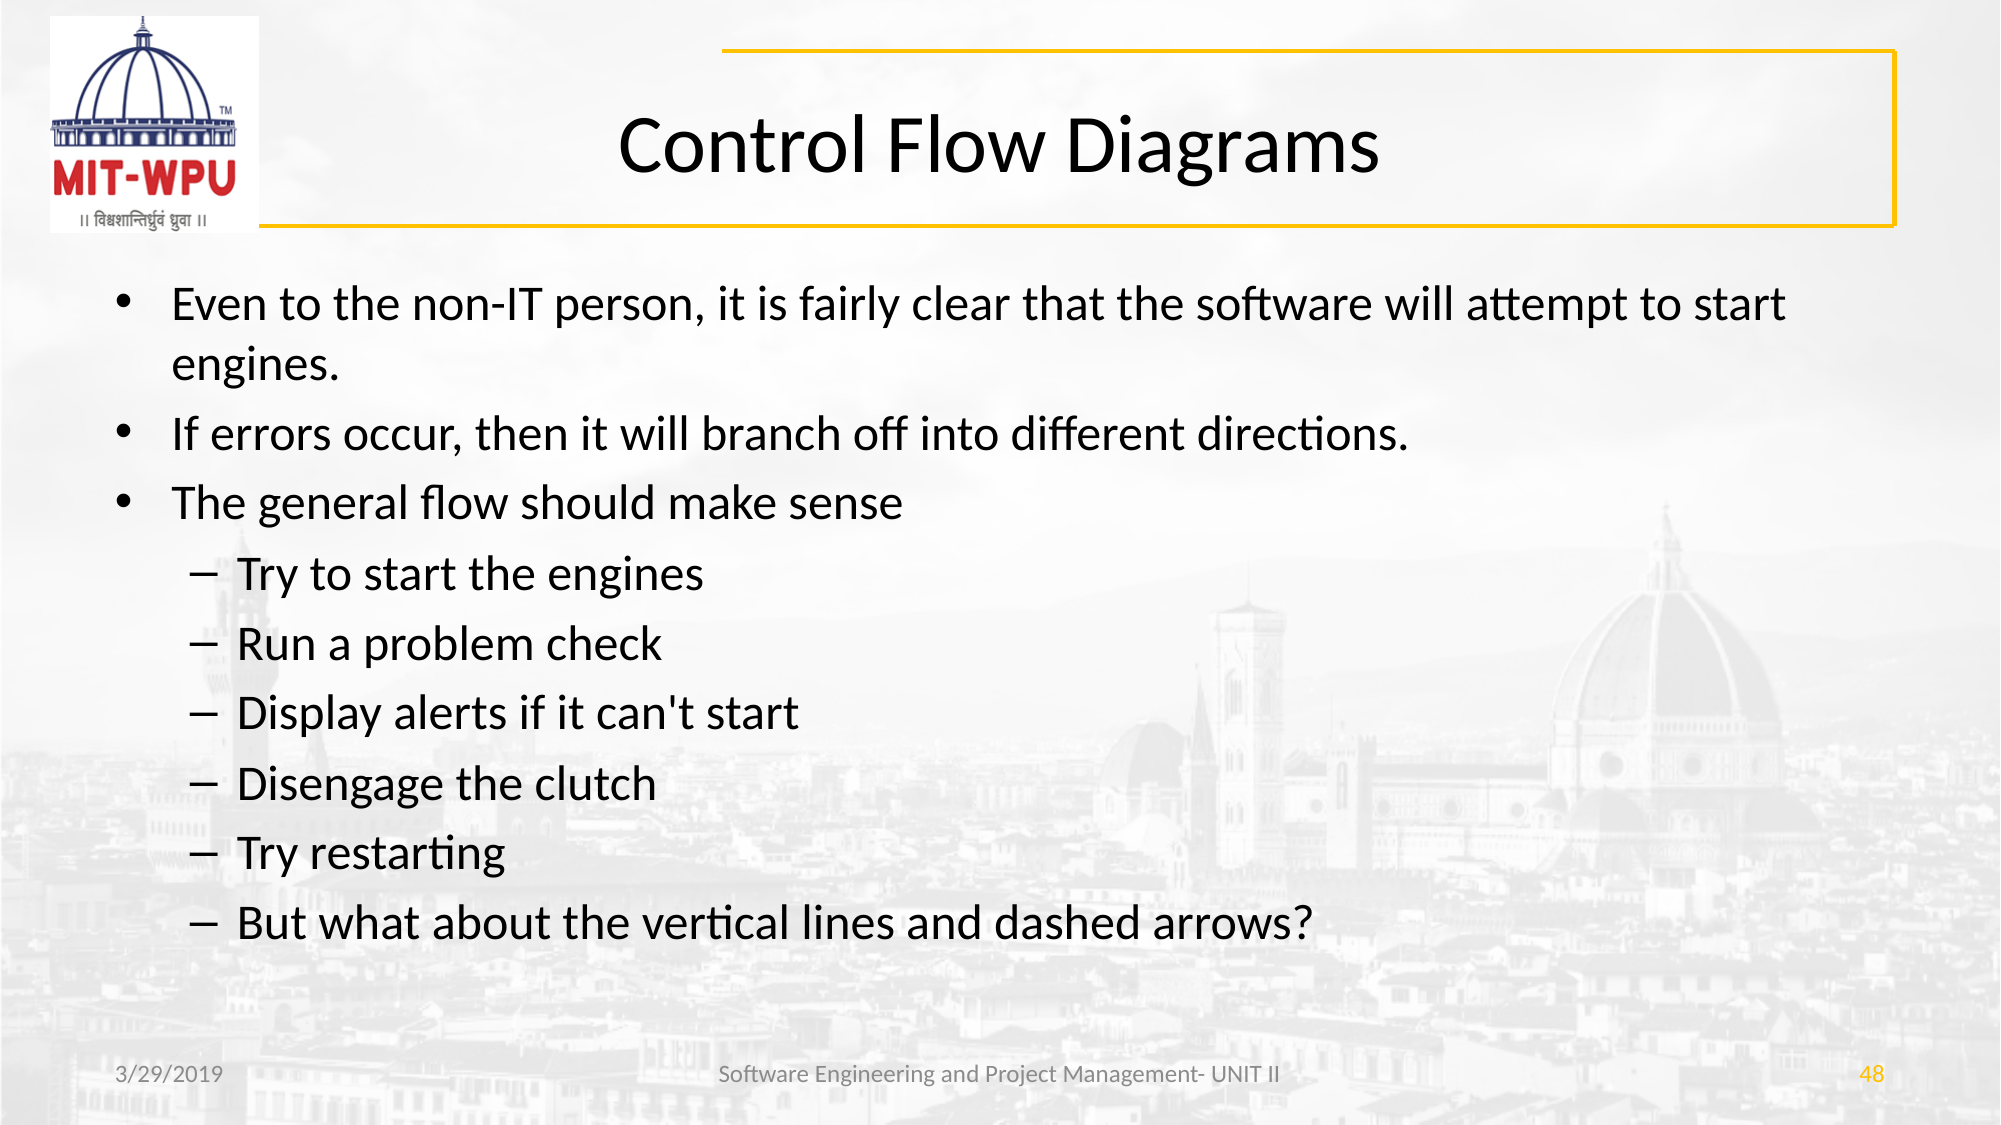

# Control Flow Diagrams
Even to the non-IT person, it is fairly clear that the software will attempt to start engines.
If errors occur, then it will branch off into different directions.
The general flow should make sense
Try to start the engines
Run a problem check
Display alerts if it can't start
Disengage the clutch
Try restarting
But what about the vertical lines and dashed arrows?
3/29/2019
Software Engineering and Project Management- UNIT II
48